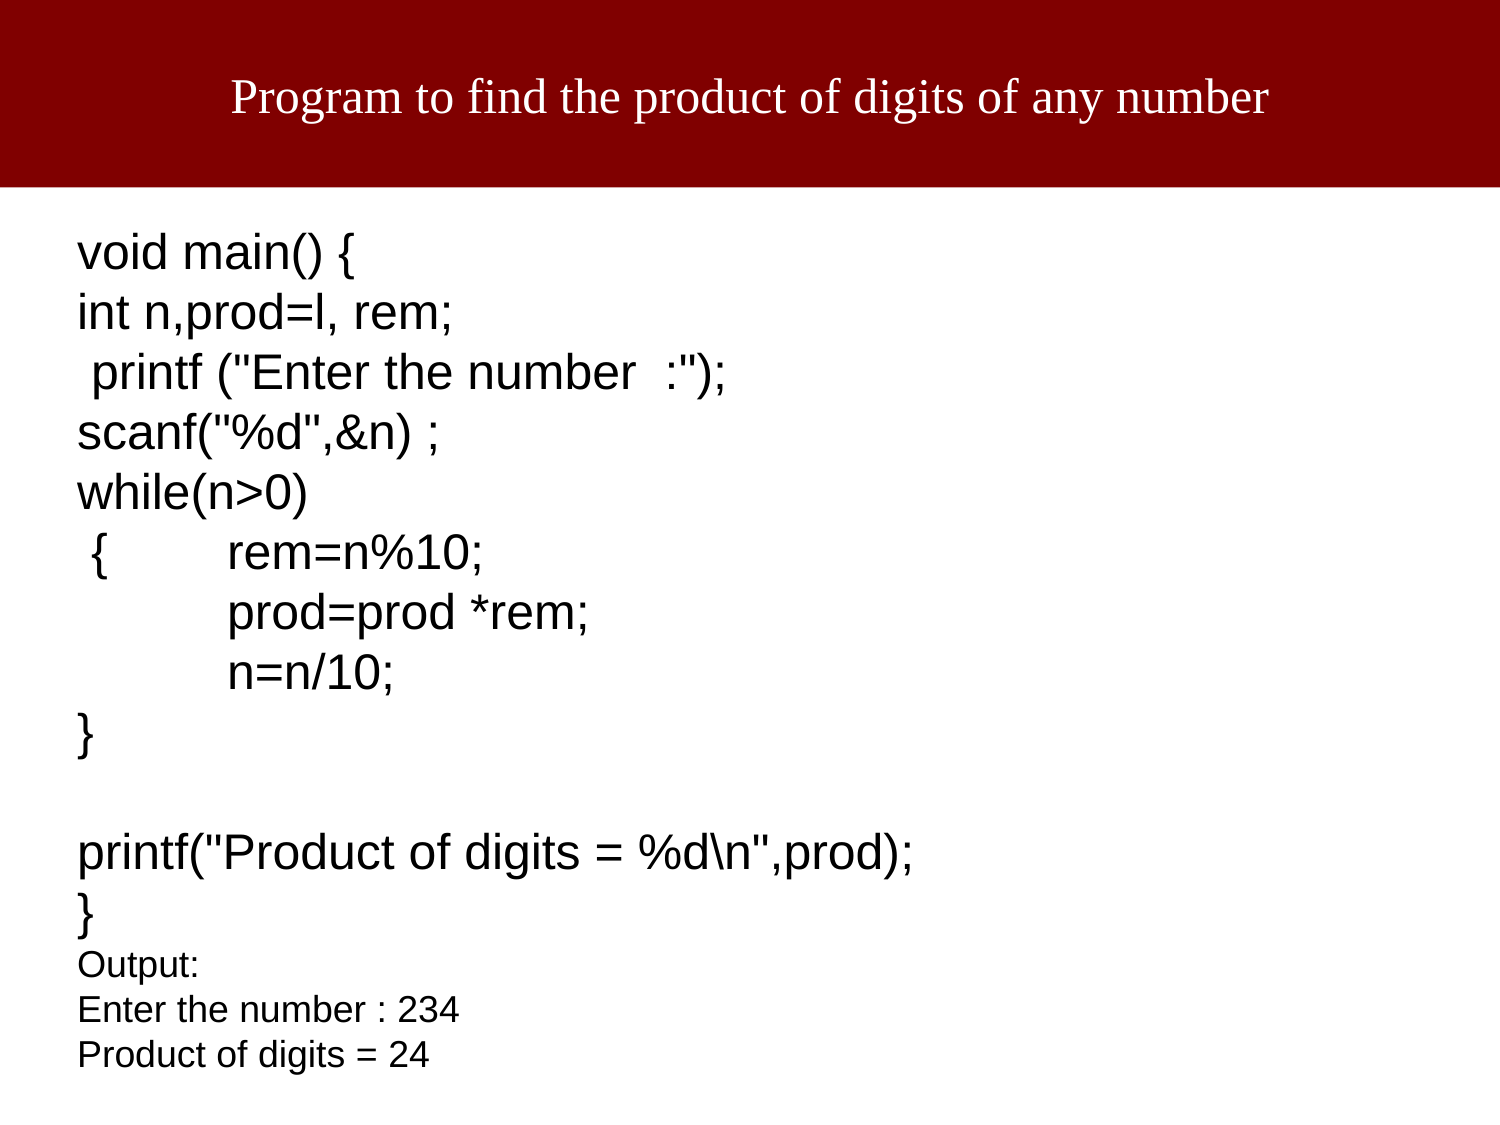

# Program to find the product of digits of any number
void main() {
int n,prod=l, rem;
 printf ("Enter the number  :");
scanf("%d",&n) ;
while(n>0)
 { 	rem=n%10;
	prod=prod *rem;
	n=n/10;
}

printf("Product of digits = %d\n",prod);
}
Output:
Enter the number : 234
Product of digits = 24